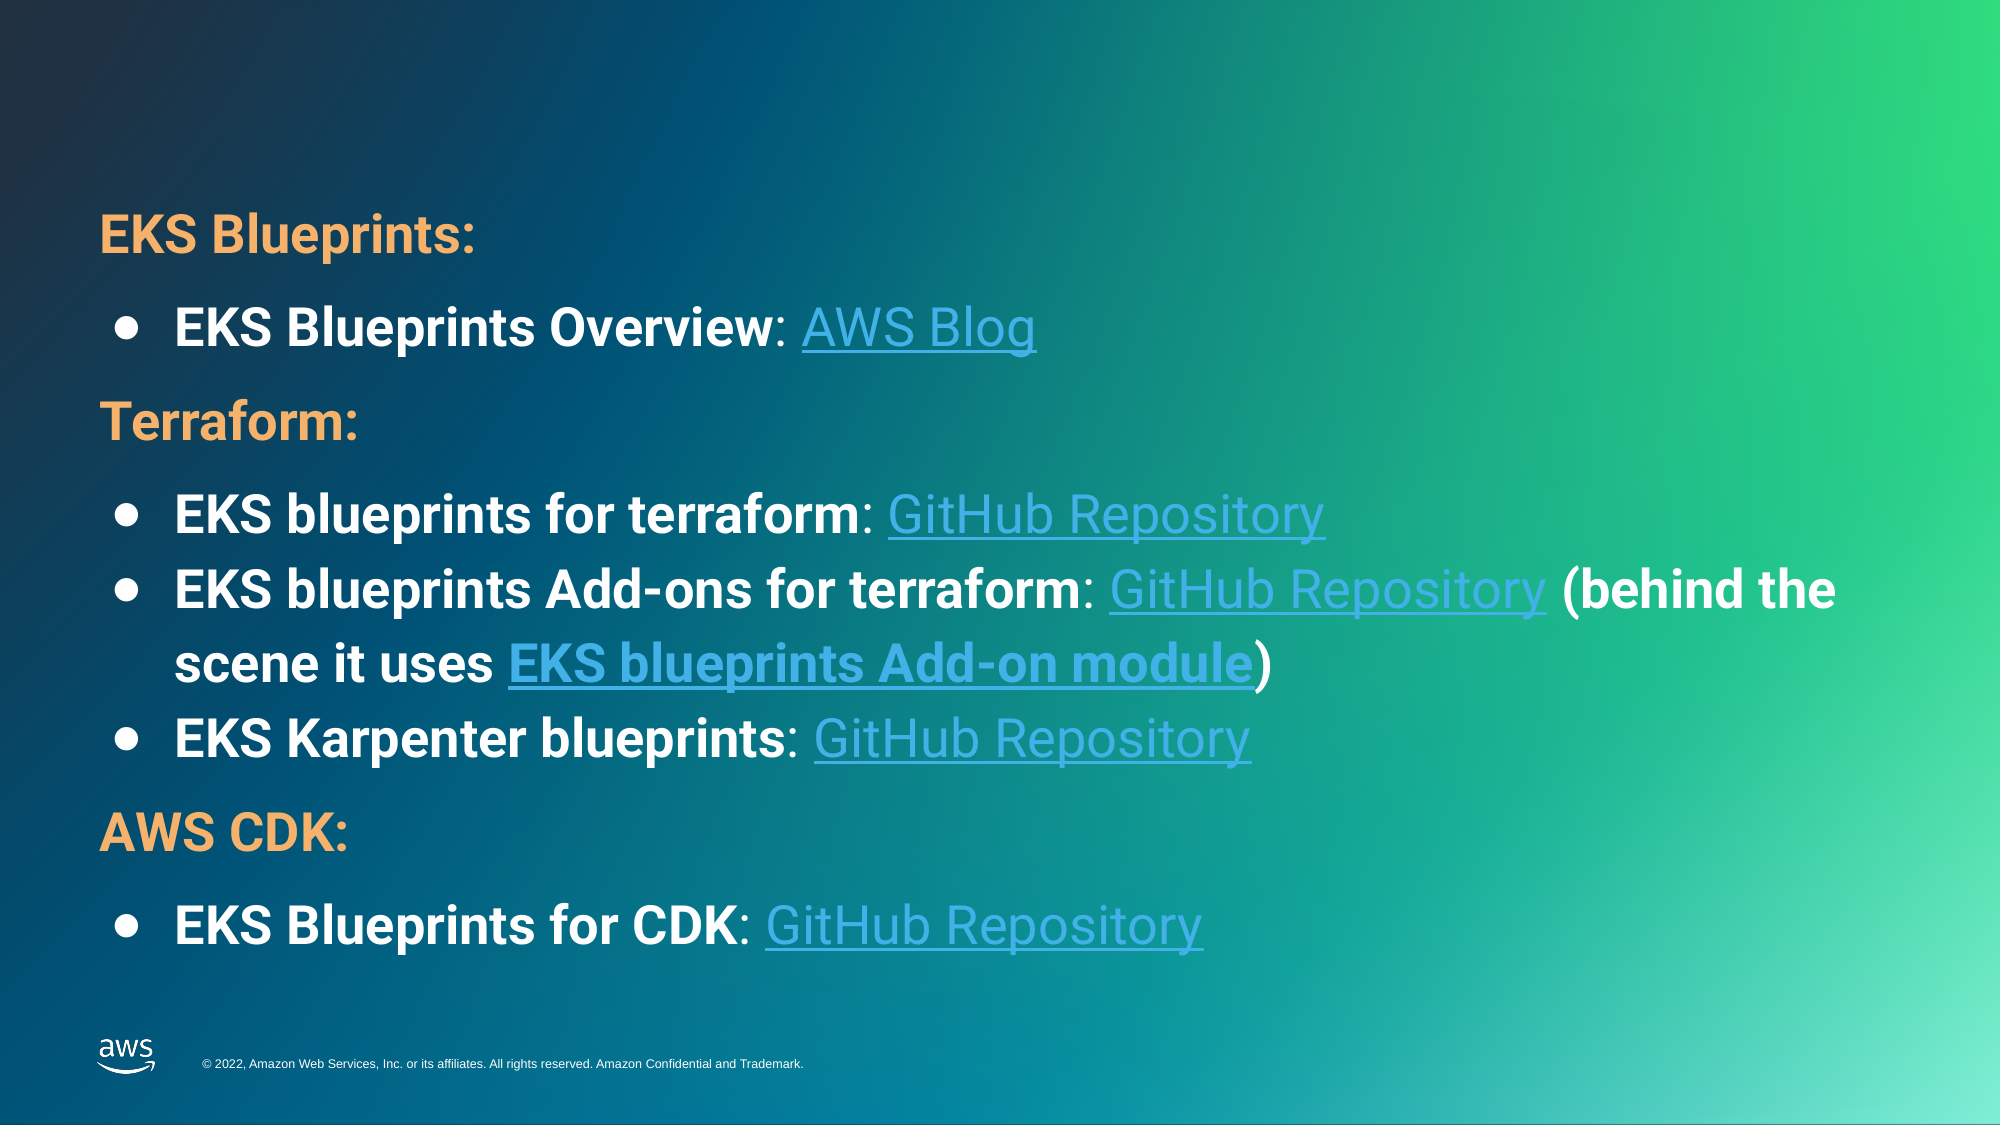

# EKS Blueprints:
EKS Blueprints Overview: AWS Blog
Terraform:
EKS blueprints for terraform: GitHub Repository
EKS blueprints Add-ons for terraform: GitHub Repository (behind the scene it uses EKS blueprints Add-on module)
EKS Karpenter blueprints: GitHub Repository
AWS CDK:
EKS Blueprints for CDK: GitHub Repository